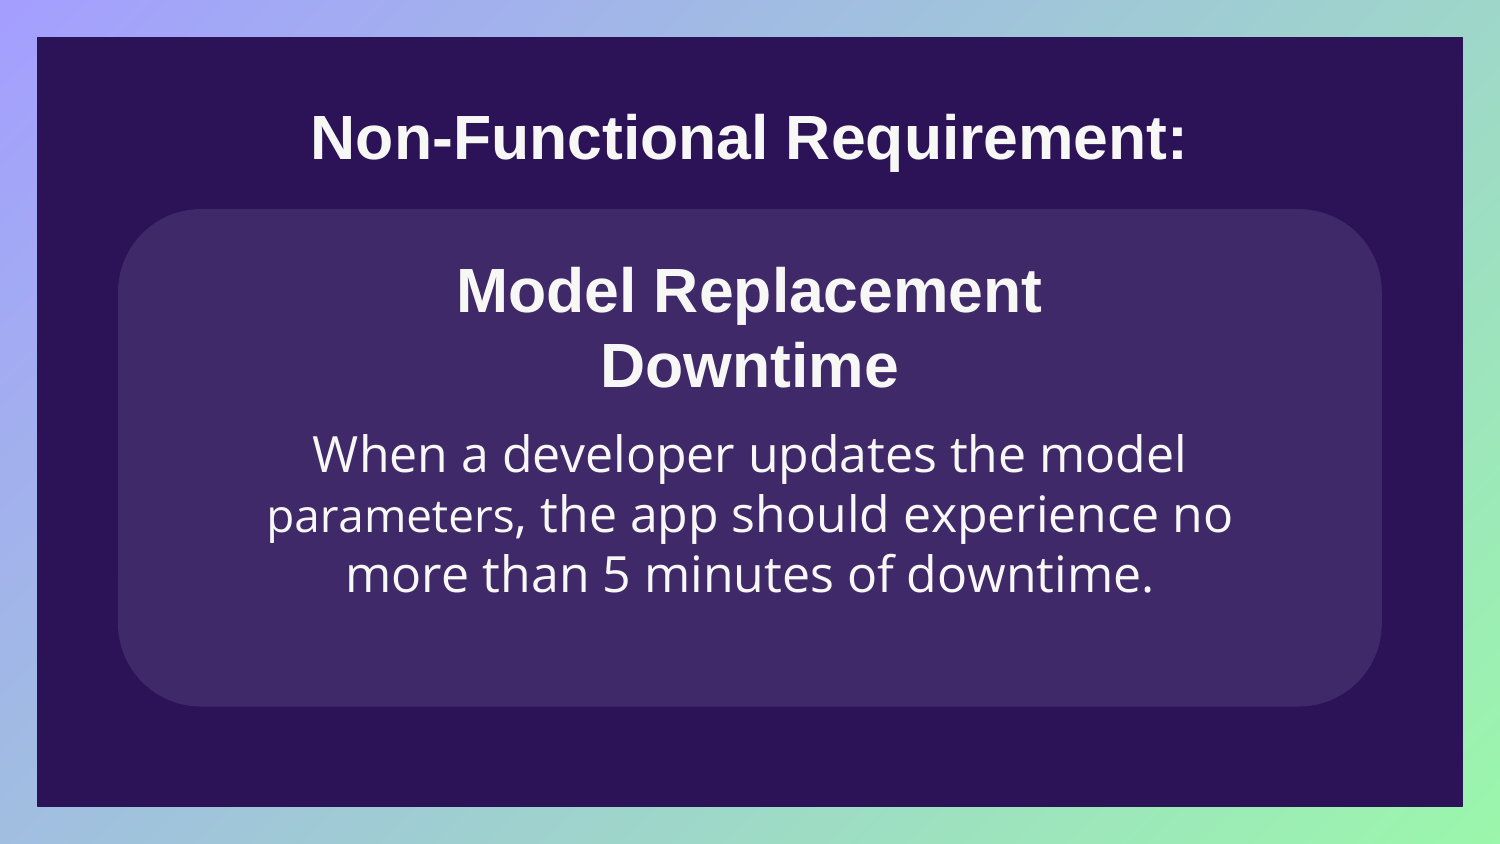

# Non-Functional Requirement:

Model Replacement Downtime
When a developer updates the model parameters, the app should experience no more than 5 minutes of downtime.